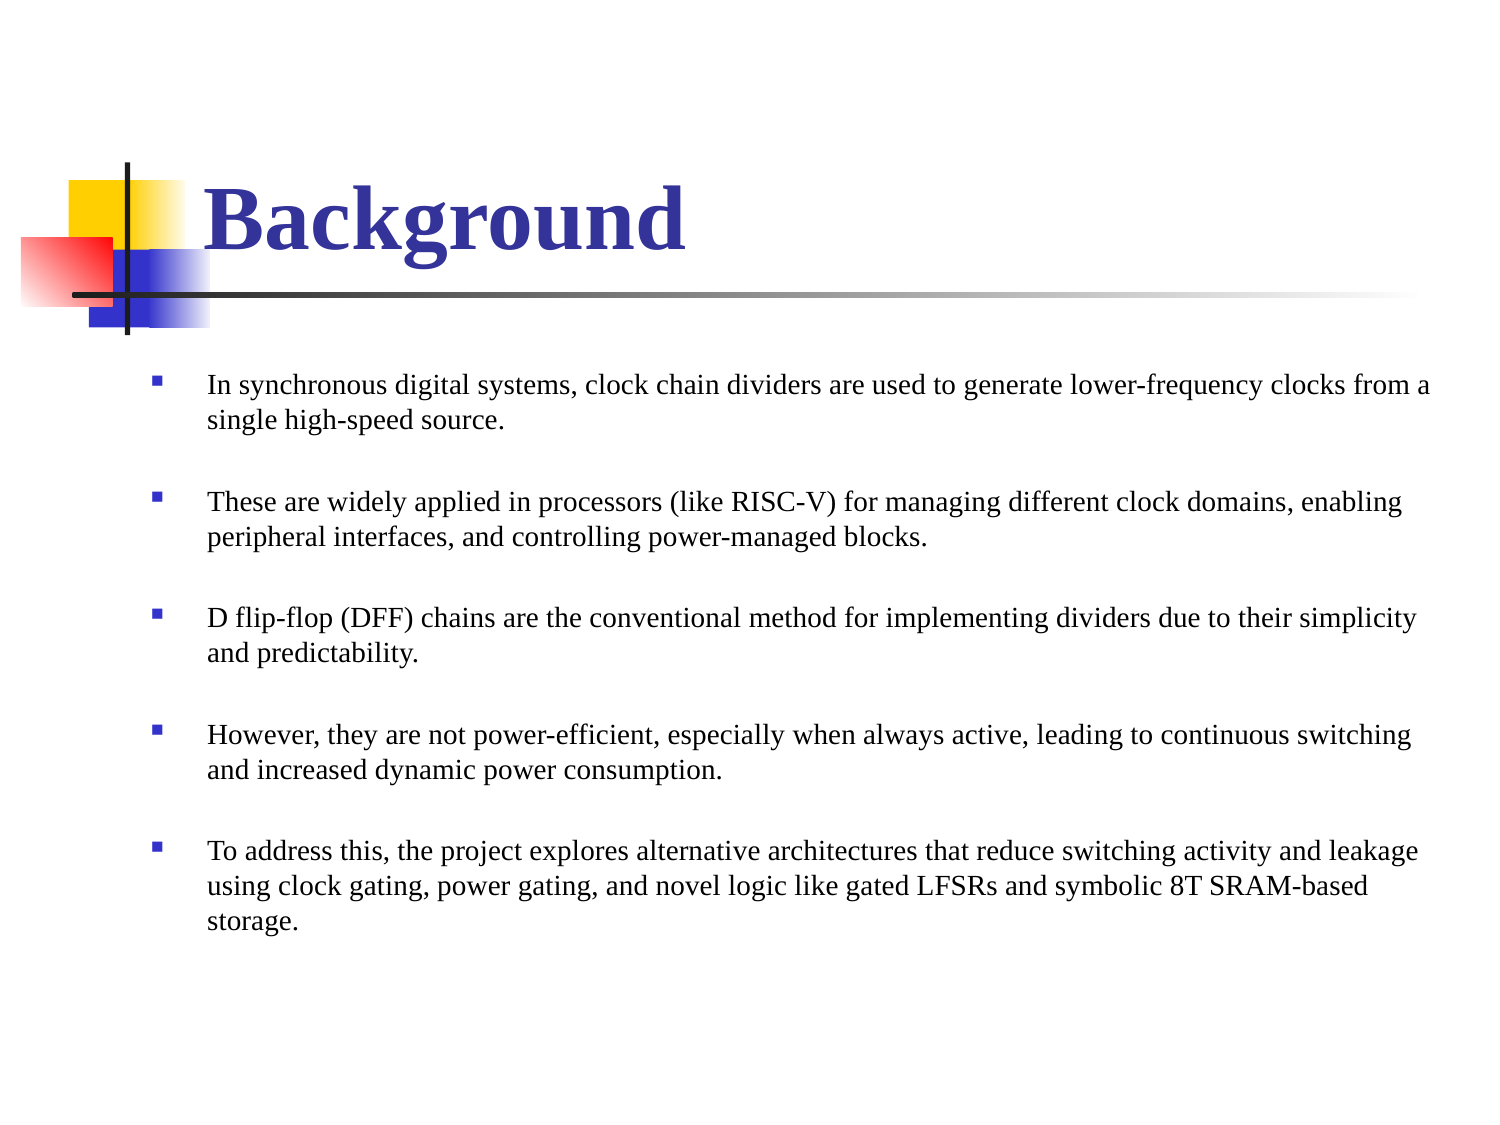

# Background
In synchronous digital systems, clock chain dividers are used to generate lower-frequency clocks from a single high-speed source.

These are widely applied in processors (like RISC-V) for managing different clock domains, enabling peripheral interfaces, and controlling power-managed blocks.

D flip-flop (DFF) chains are the conventional method for implementing dividers due to their simplicity and predictability.

However, they are not power-efficient, especially when always active, leading to continuous switching and increased dynamic power consumption.

To address this, the project explores alternative architectures that reduce switching activity and leakage using clock gating, power gating, and novel logic like gated LFSRs and symbolic 8T SRAM-based storage.
3